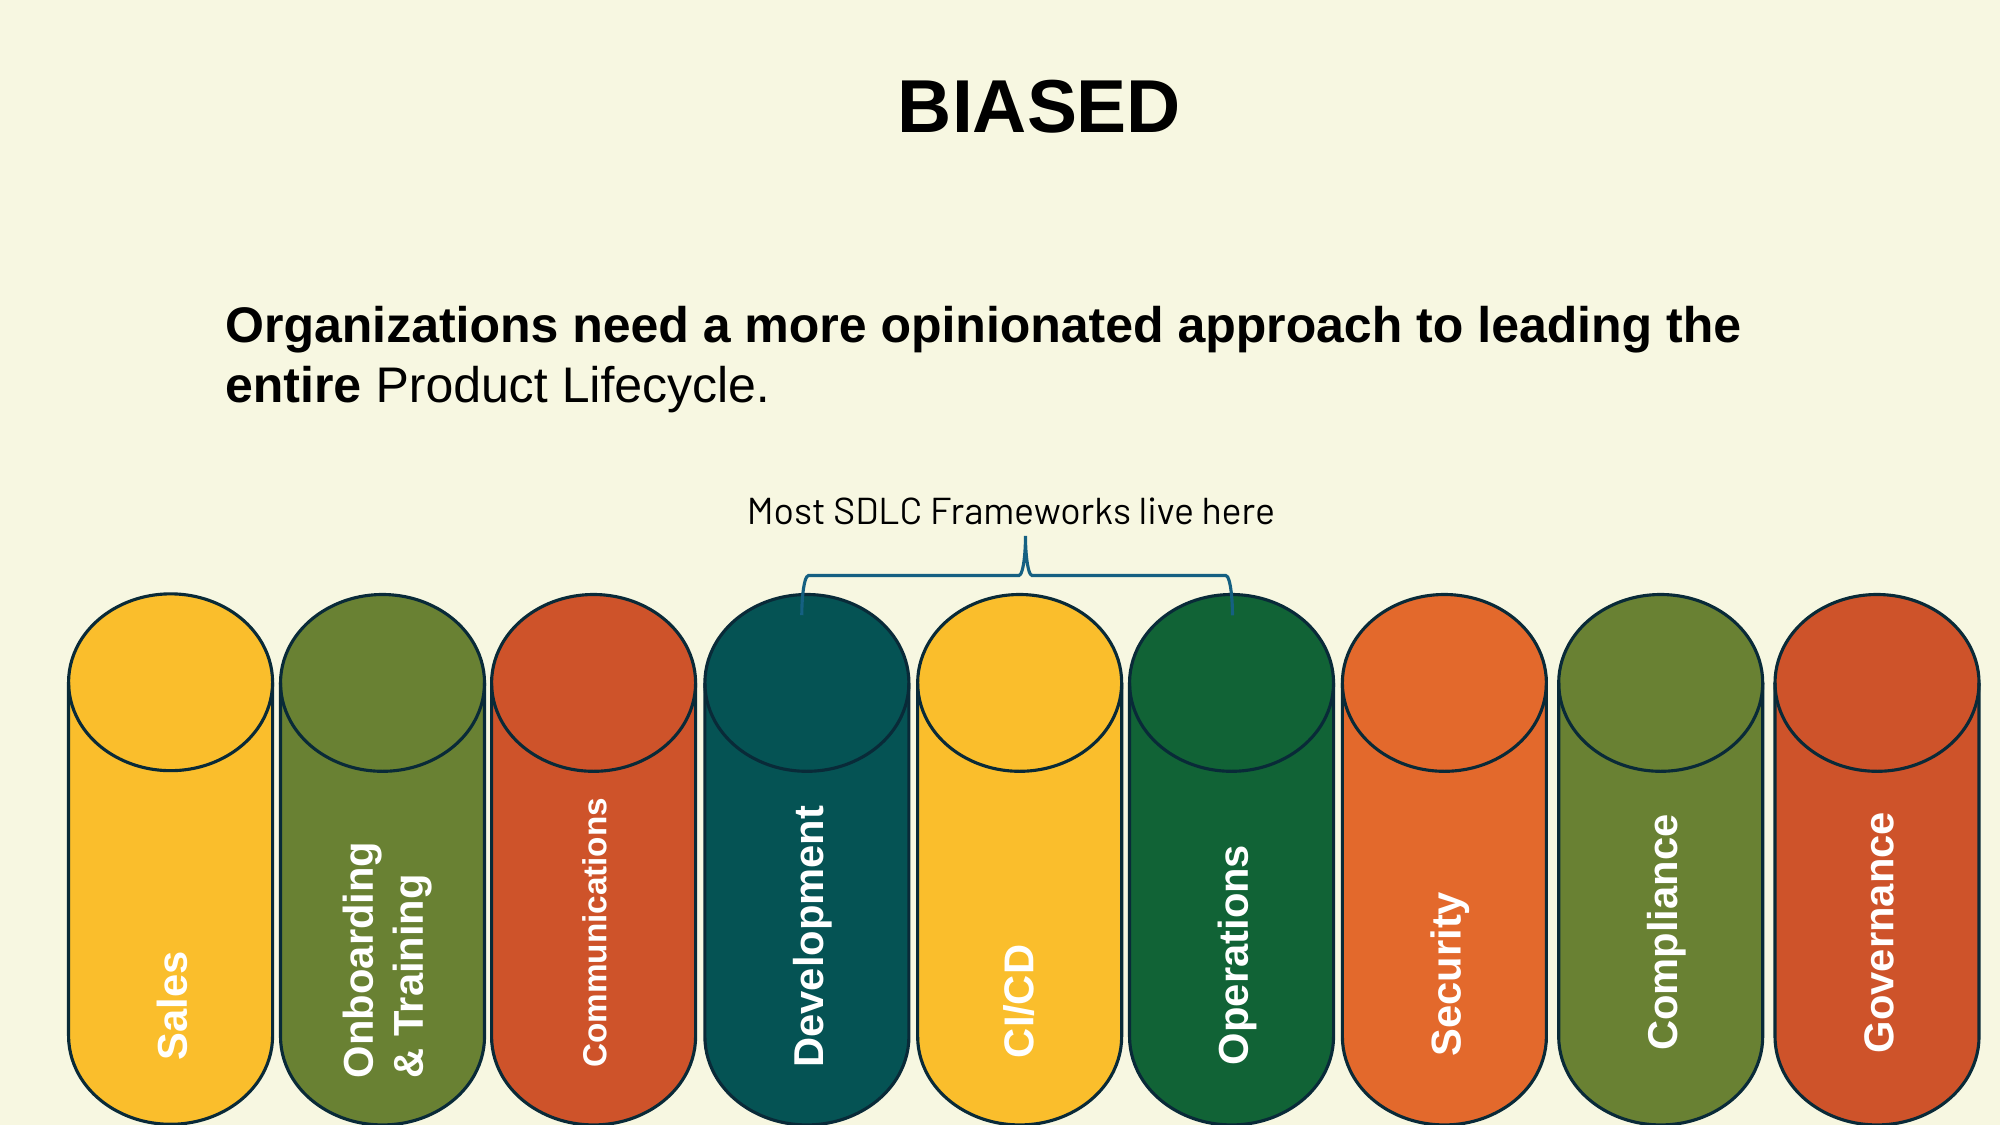

BIASED
Organizations need a more opinionated approach to leading the entire Product Lifecycle.

Most SDLC Frameworks live here

Compliance
Governance
Onboarding
& Training
Development
Communications
Operations
Security
Sales
CI/CD